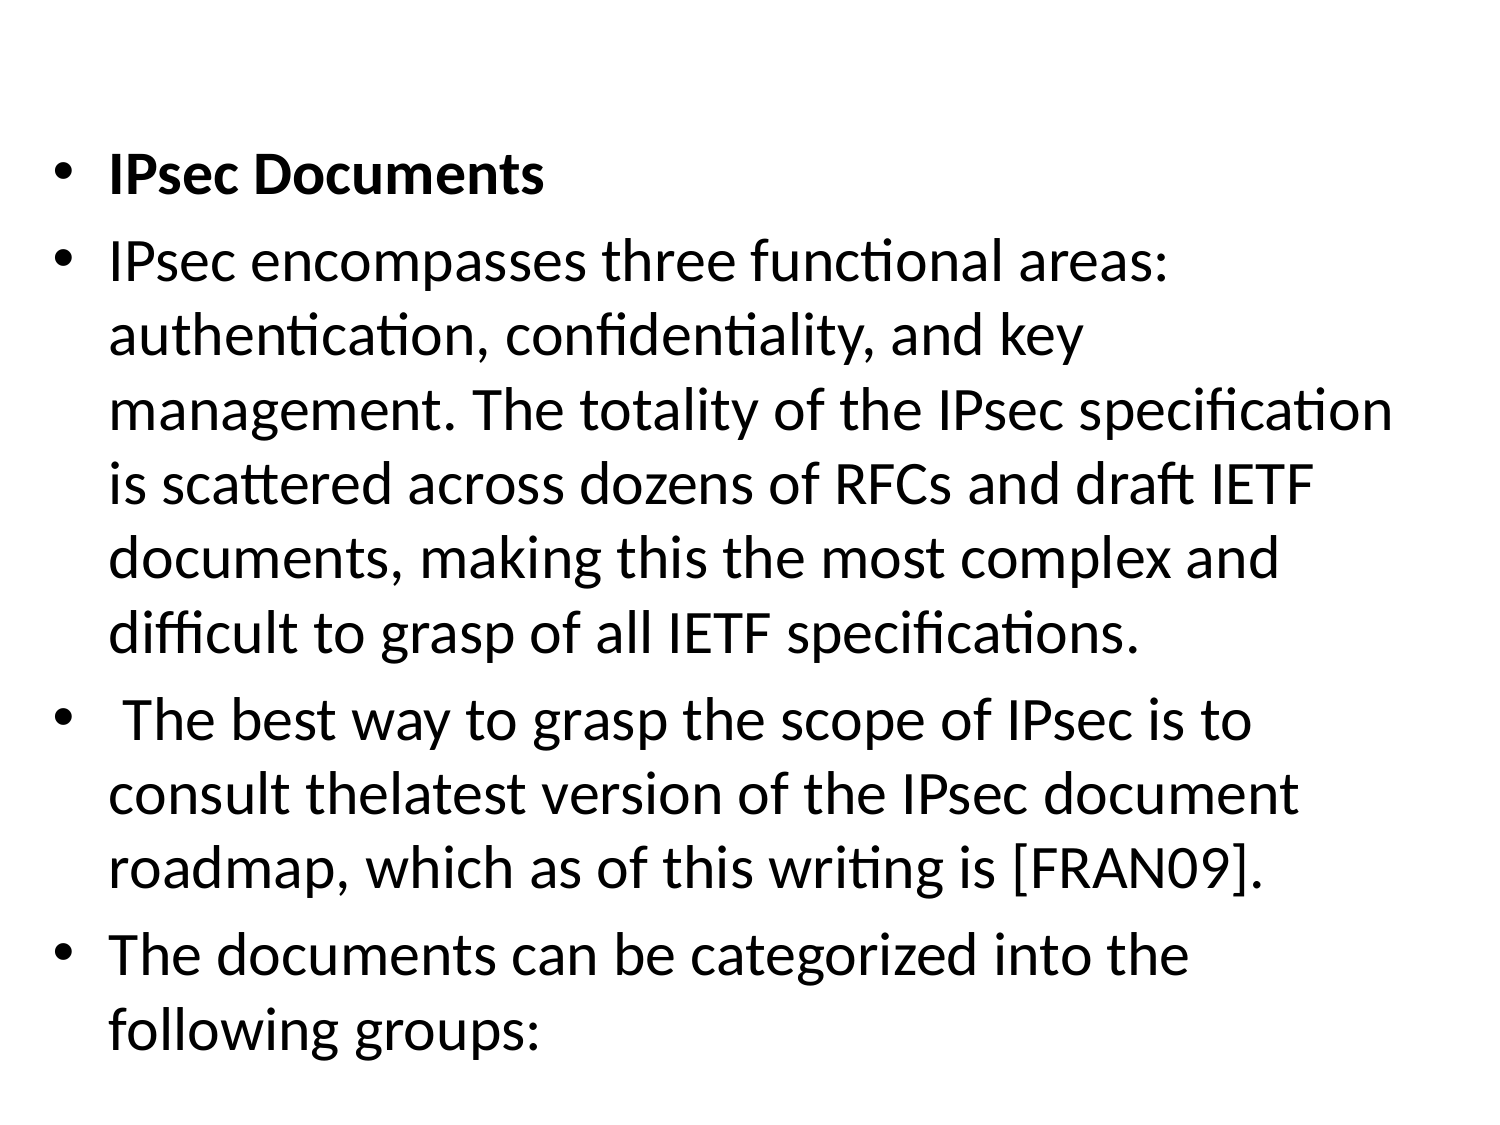

#
IPsec Documents
IPsec encompasses three functional areas: authentication, confidentiality, and key management. The totality of the IPsec specification is scattered across dozens of RFCs and draft IETF documents, making this the most complex and difficult to grasp of all IETF specifications.
 The best way to grasp the scope of IPsec is to consult thelatest version of the IPsec document roadmap, which as of this writing is [FRAN09].
The documents can be categorized into the following groups: